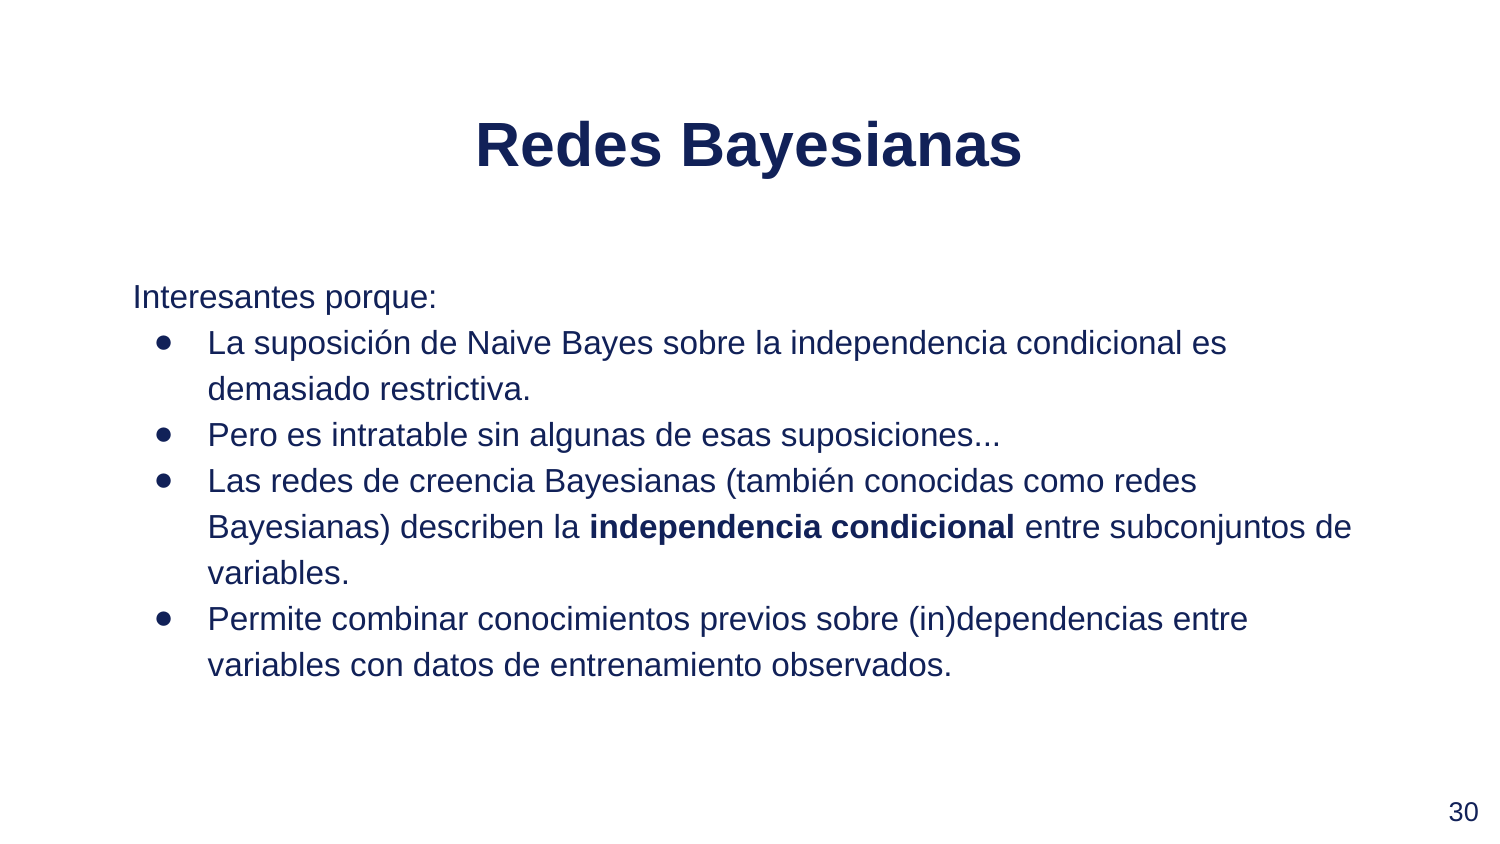

Redes Bayesianas
Interesantes porque:
La suposición de Naive Bayes sobre la independencia condicional es demasiado restrictiva.
Pero es intratable sin algunas de esas suposiciones...
Las redes de creencia Bayesianas (también conocidas como redes Bayesianas) describen la independencia condicional entre subconjuntos de variables.
Permite combinar conocimientos previos sobre (in)dependencias entre variables con datos de entrenamiento observados.
30